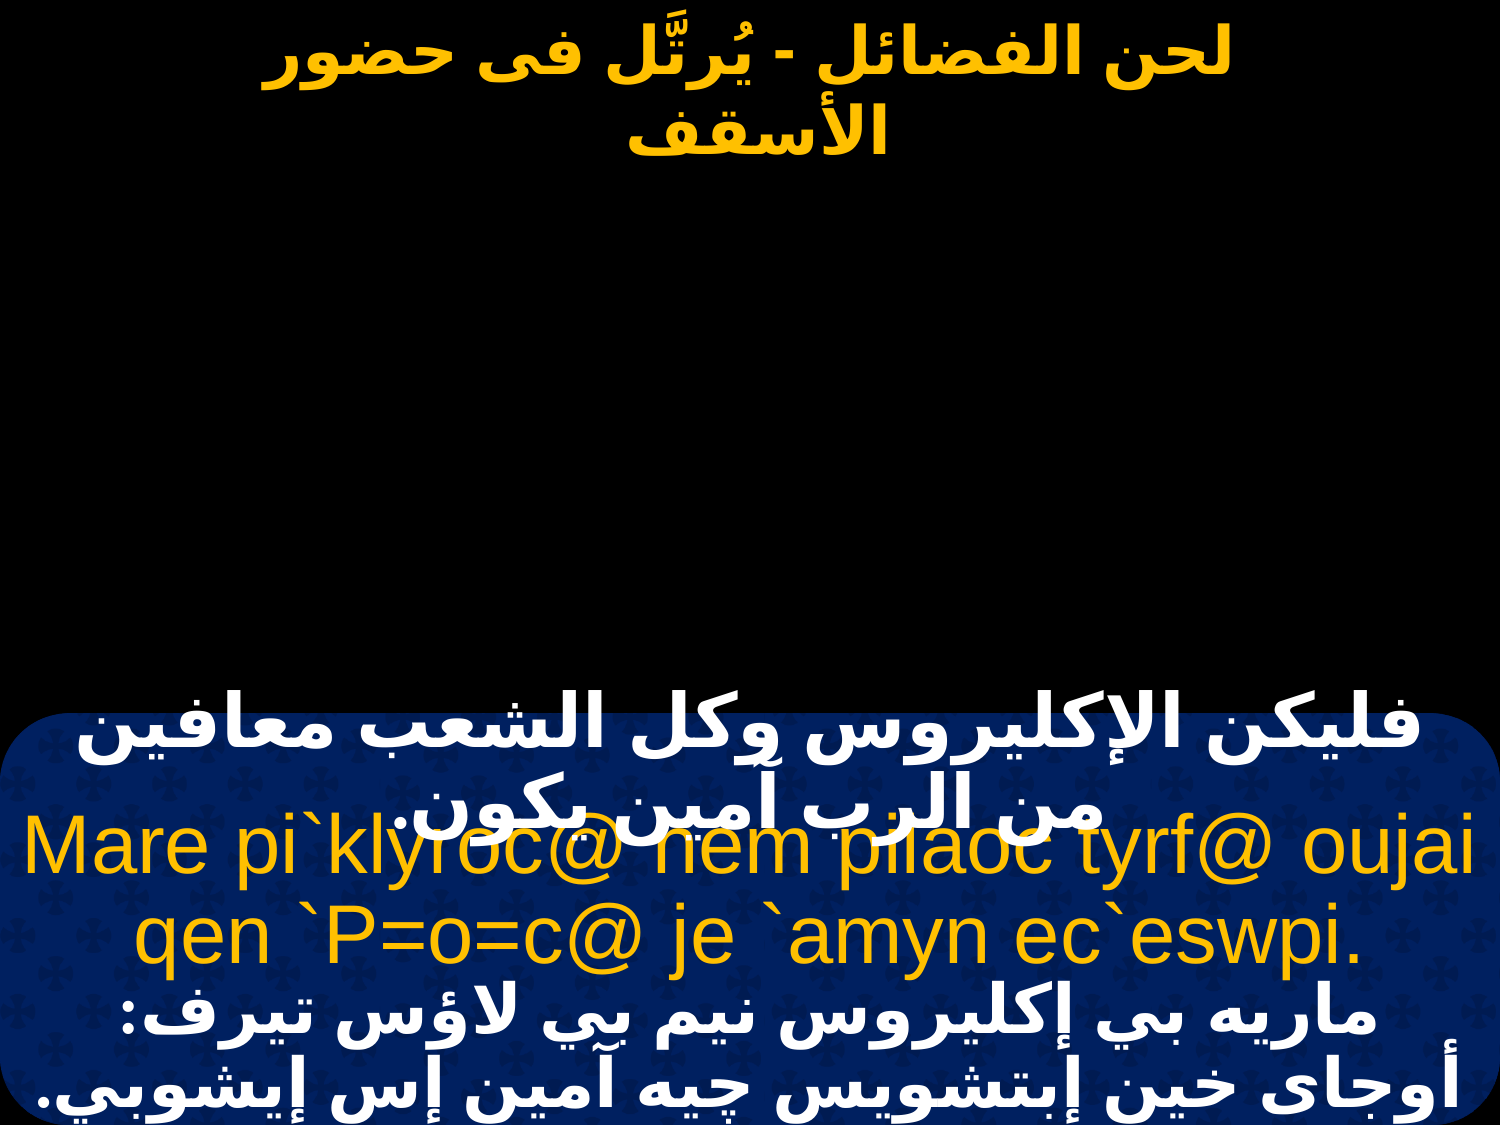

#
فليكن الإكليروس وكل الشعب معافين من الرب آمين يكون.
Mare pi`klyroc@ nem pilaoc tyrf@ oujai qen `P=o=c@ je `amyn ec`eswpi.
ماريه بي إكليروس نيم بي لاؤس تيرف: أوجاى خين إبتشويس چيه آمين إس إيشوبي.